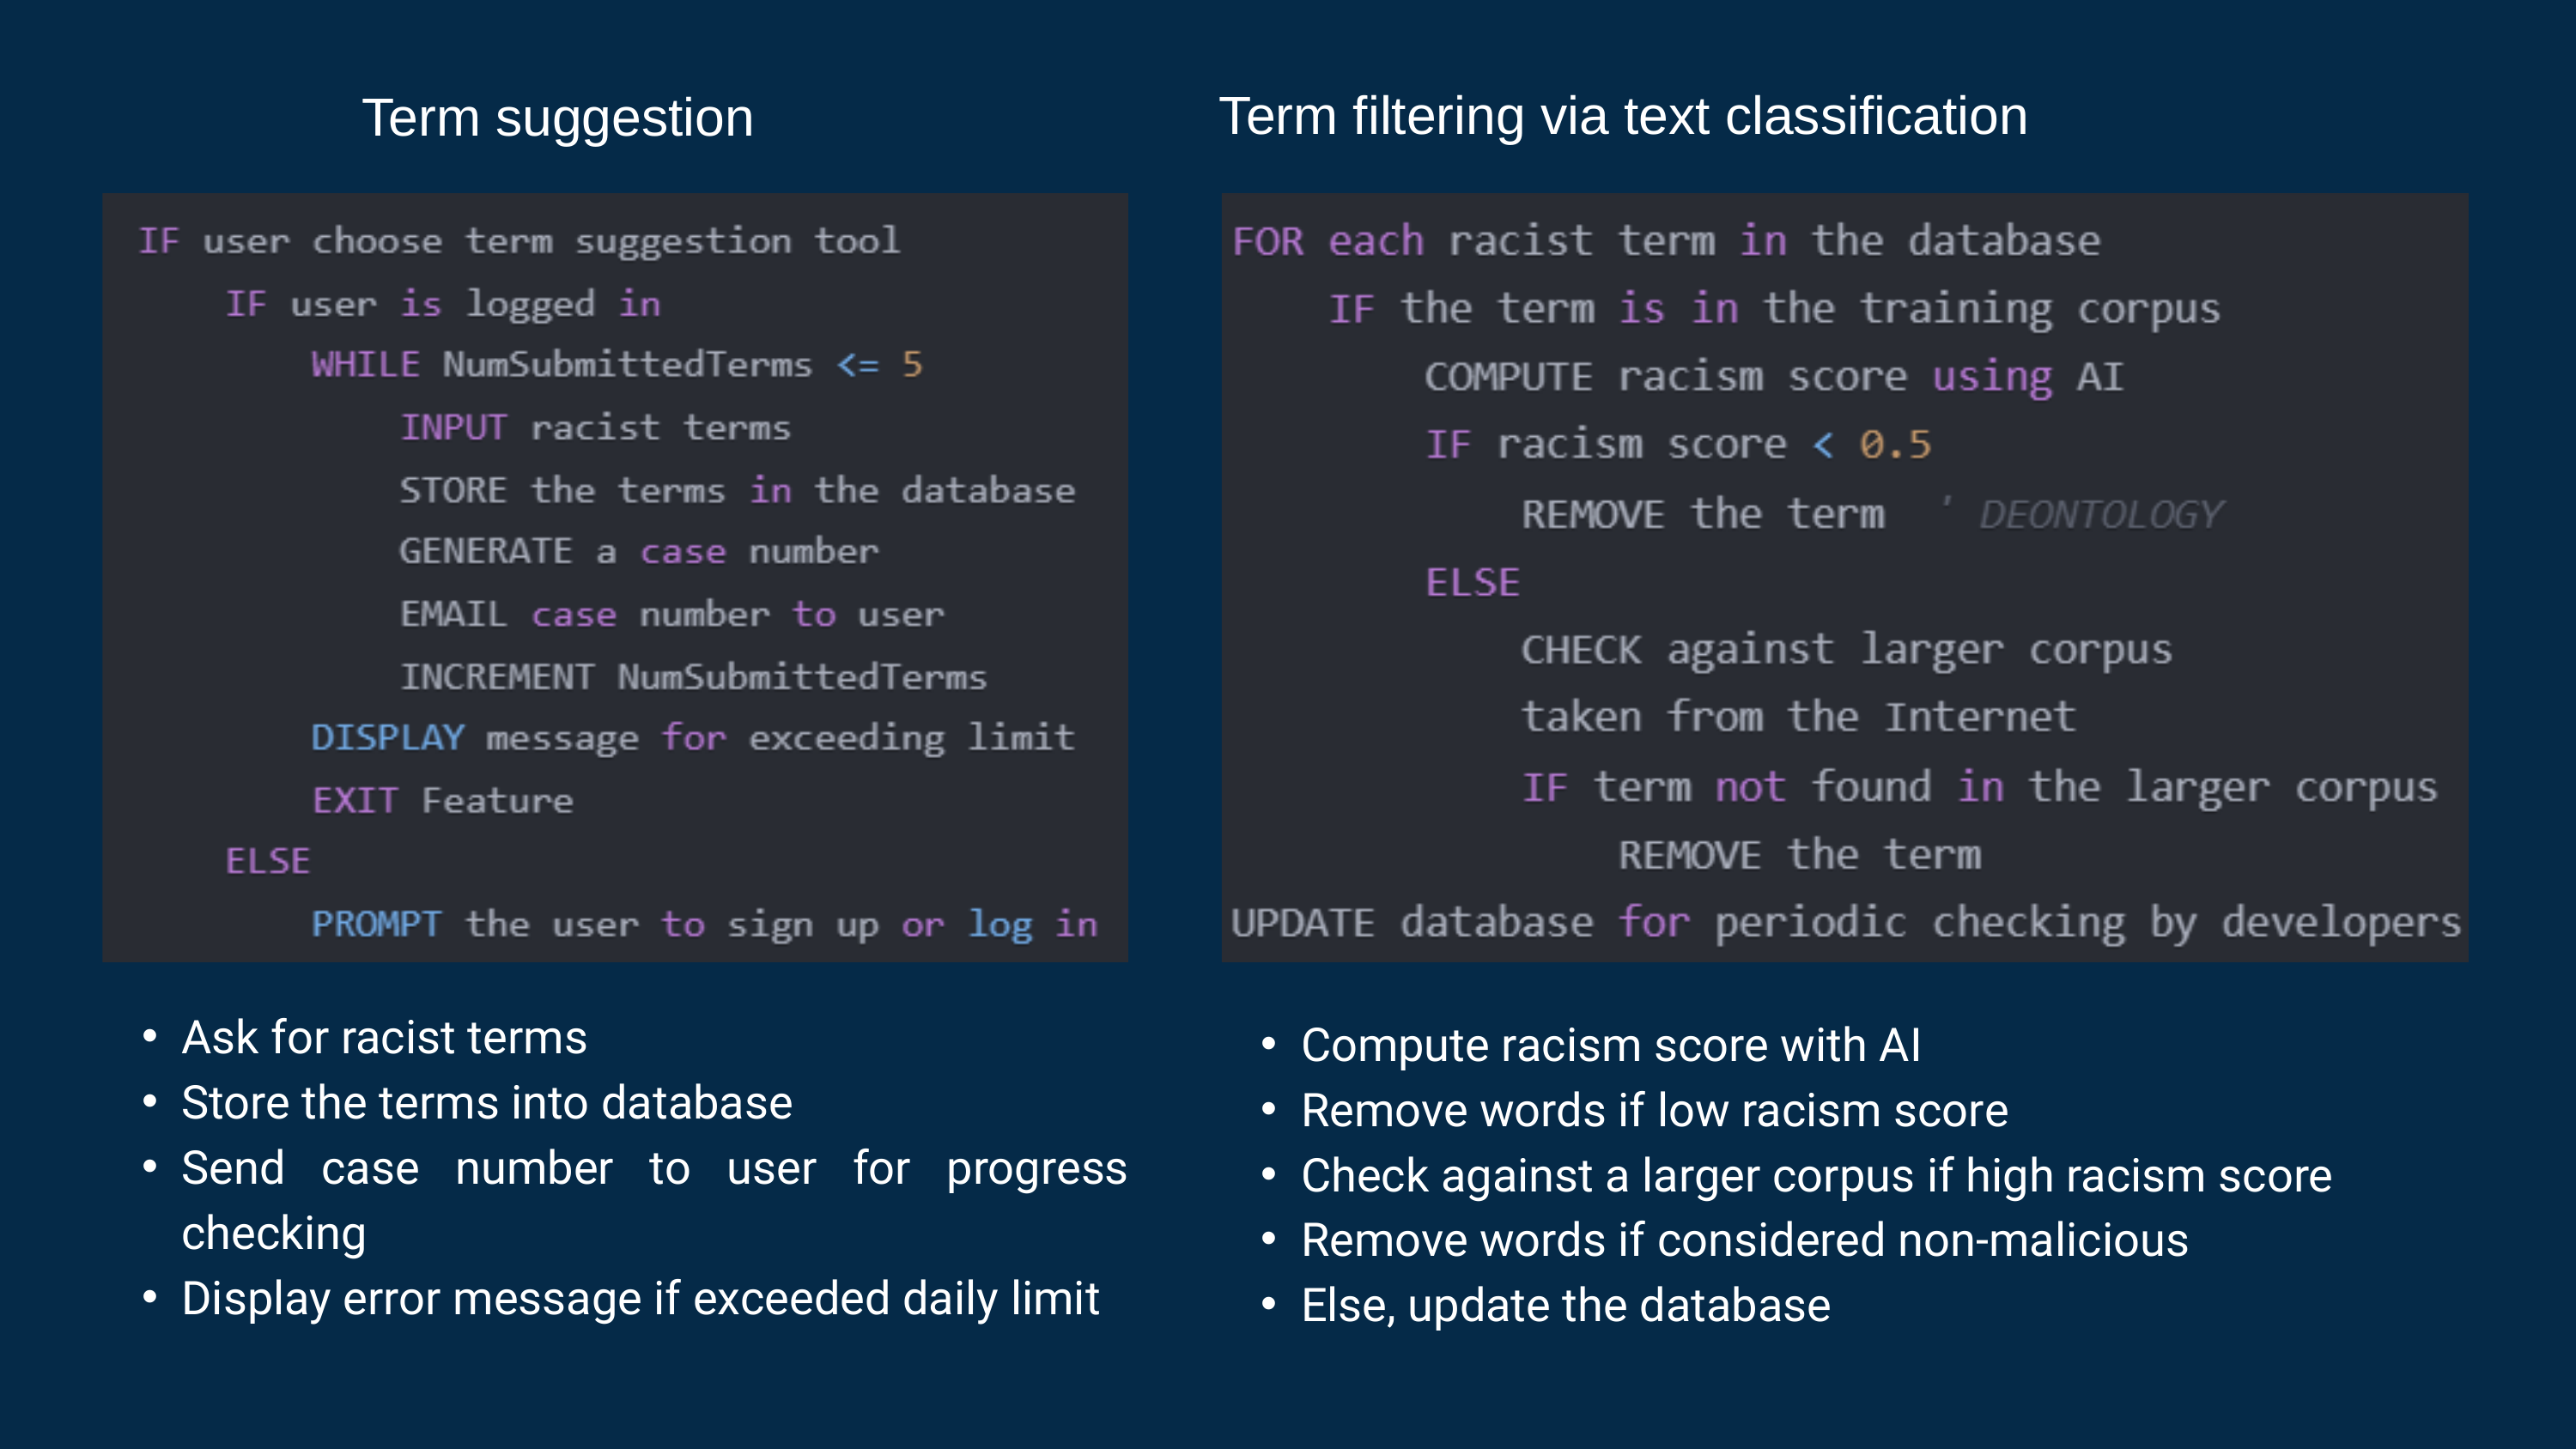

Term filtering via text classification
Term suggestion

Ask for racist terms
Store the terms into database
Send case number to user for progress checking
Display error message if exceeded daily limit

Compute racism score with AI
Remove words if low racism score
Check against a larger corpus if high racism score
Remove words if considered non-malicious
Else, update the database